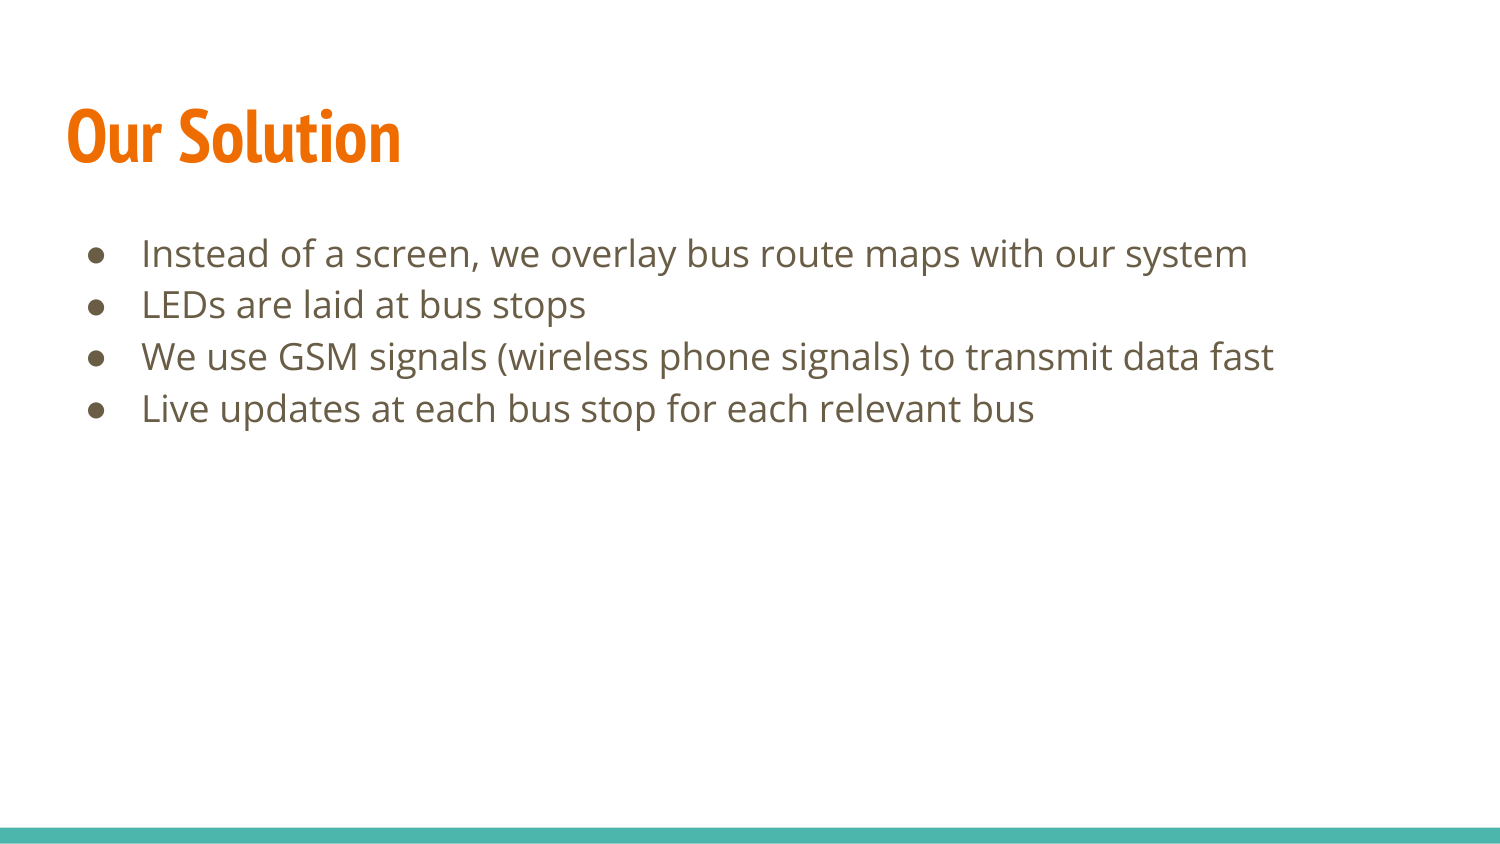

# Our Solution
Instead of a screen, we overlay bus route maps with our system
LEDs are laid at bus stops
We use GSM signals (wireless phone signals) to transmit data fast
Live updates at each bus stop for each relevant bus